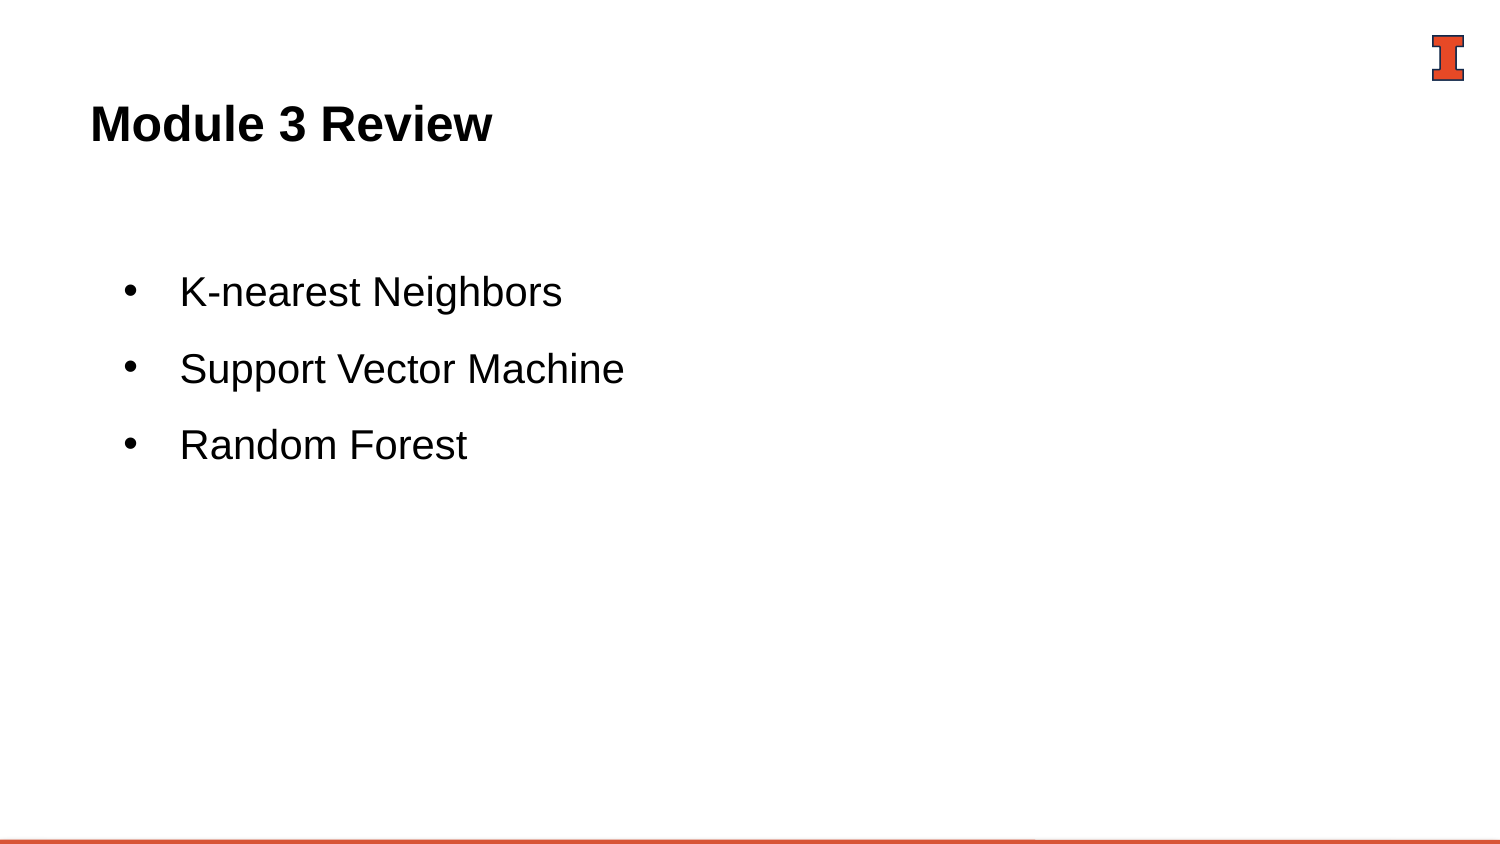

# Module 3 Review
K-nearest Neighbors
Support Vector Machine
Random Forest